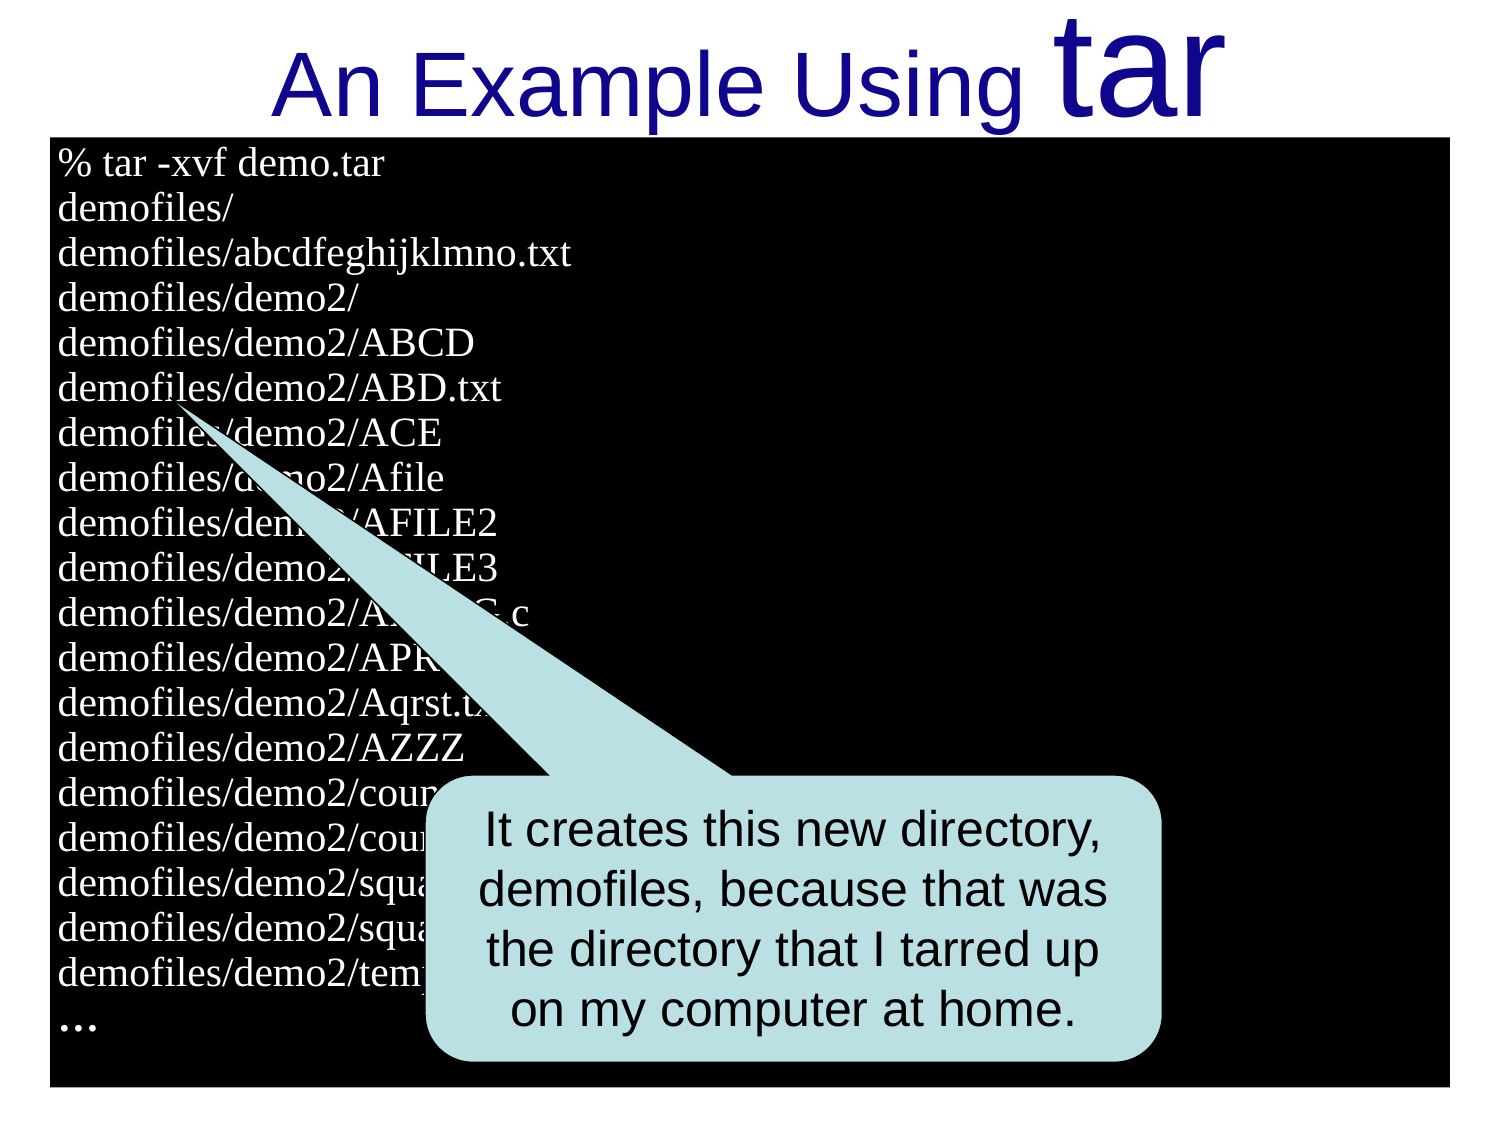

An Example Using tar
% tar -xvf demo.tar
demofiles/
demofiles/abcdfeghijklmno.txt
demofiles/demo2/
demofiles/demo2/ABCD
demofiles/demo2/ABD.txt
demofiles/demo2/ACE
demofiles/demo2/Afile
demofiles/demo2/AFILE2
demofiles/demo2/AFILE3
demofiles/demo2/APROG.c
demofiles/demo2/APROG.x
demofiles/demo2/Aqrst.txt
demofiles/demo2/AZZZ
demofiles/demo2/countFiles
demofiles/demo2/count_A_files
demofiles/demo2/square.c
demofiles/demo2/square.x
demofiles/demo2/tempfile2
…
It creates this new directory, demofiles, because that was the directory that I tarred up on my computer at home.